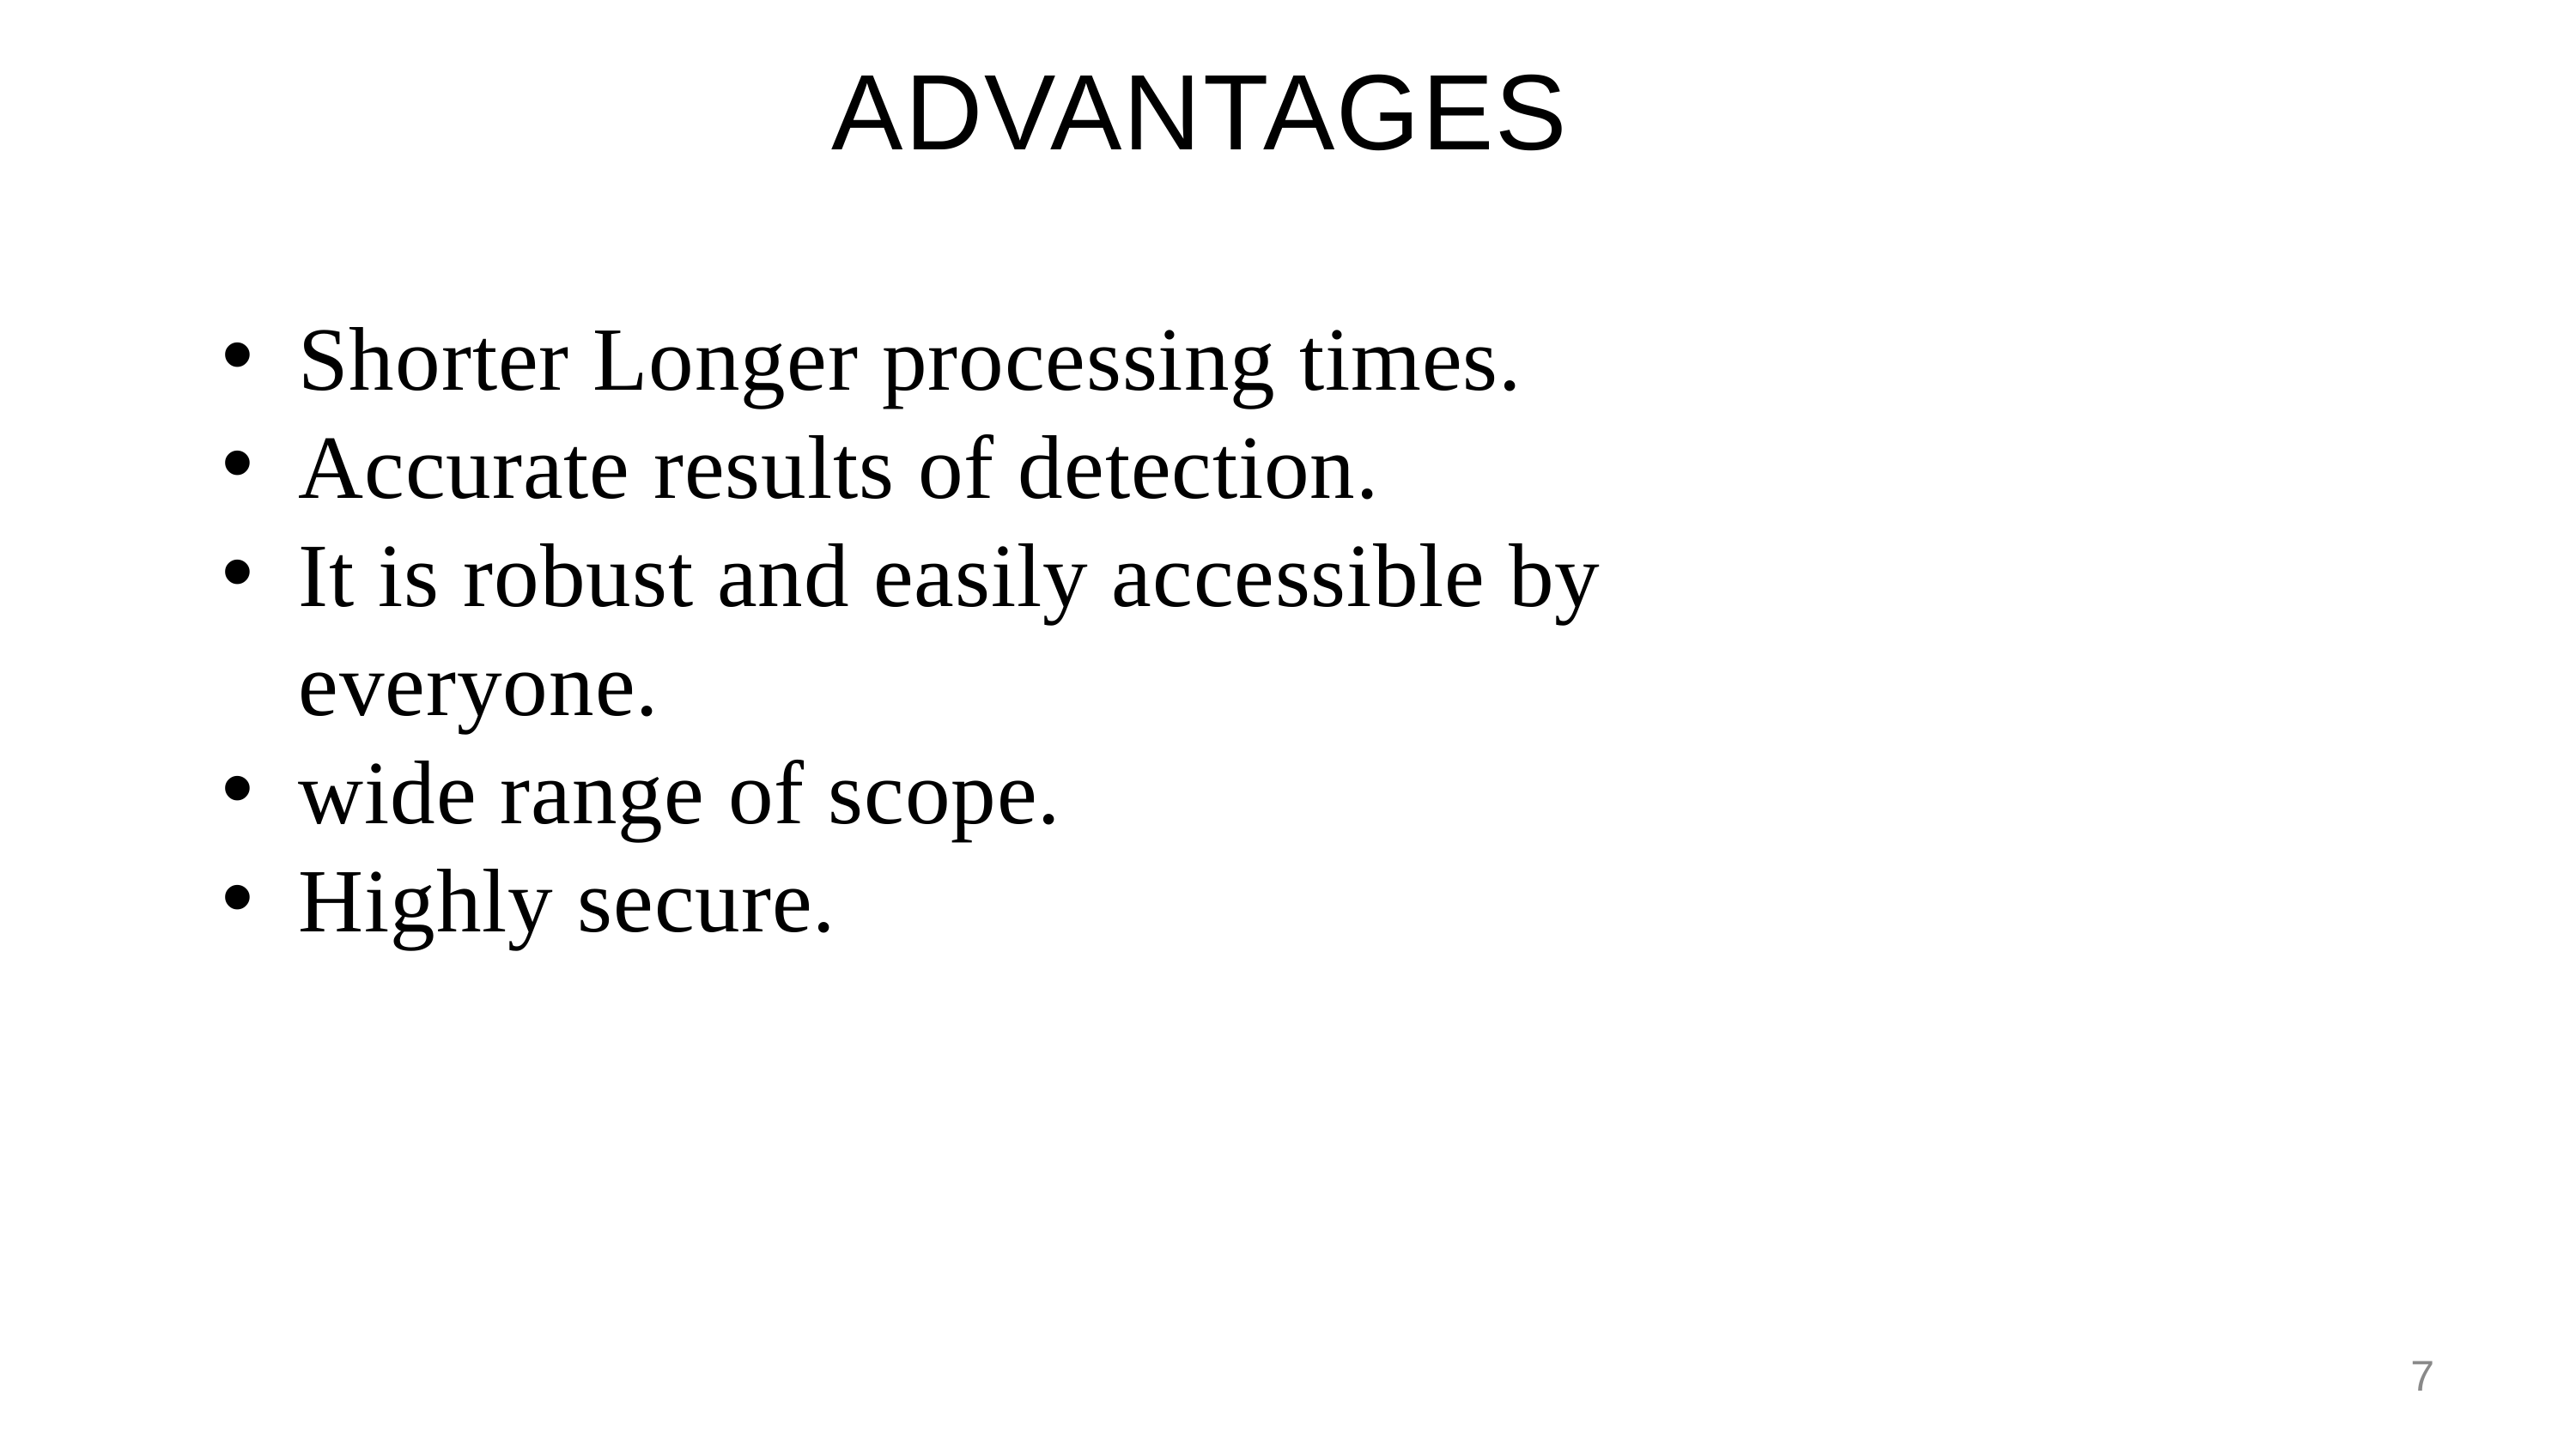

ADVANTAGES
Shorter Longer processing times.
Accurate results of detection.
It is robust and easily accessible by everyone.
wide range of scope.
Highly secure.

7